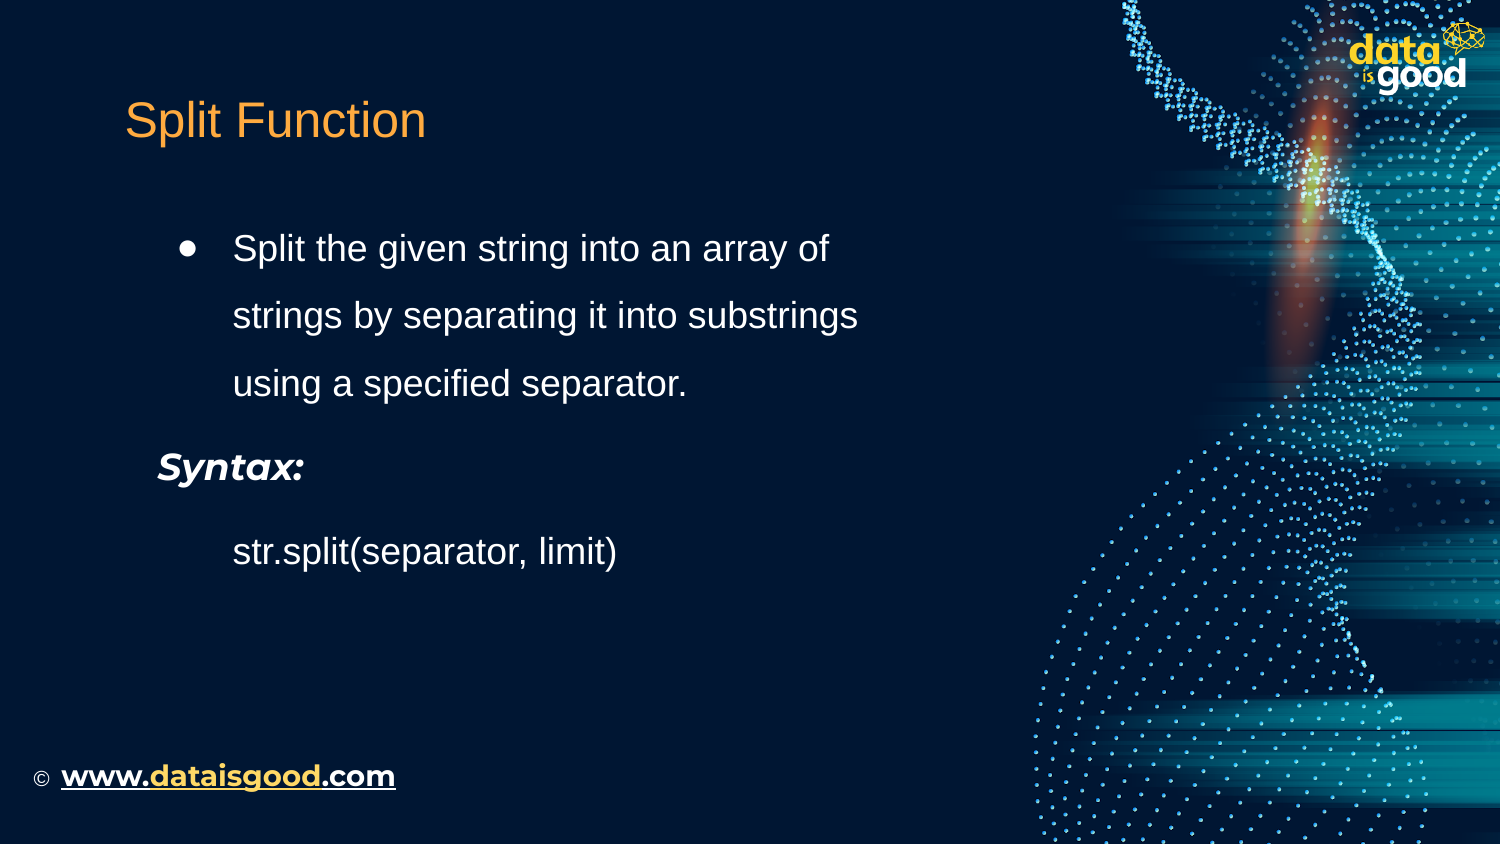

# Split Function
Split the given string into an array of strings by separating it into substrings using a specified separator.
Syntax:
str.split(separator, limit)